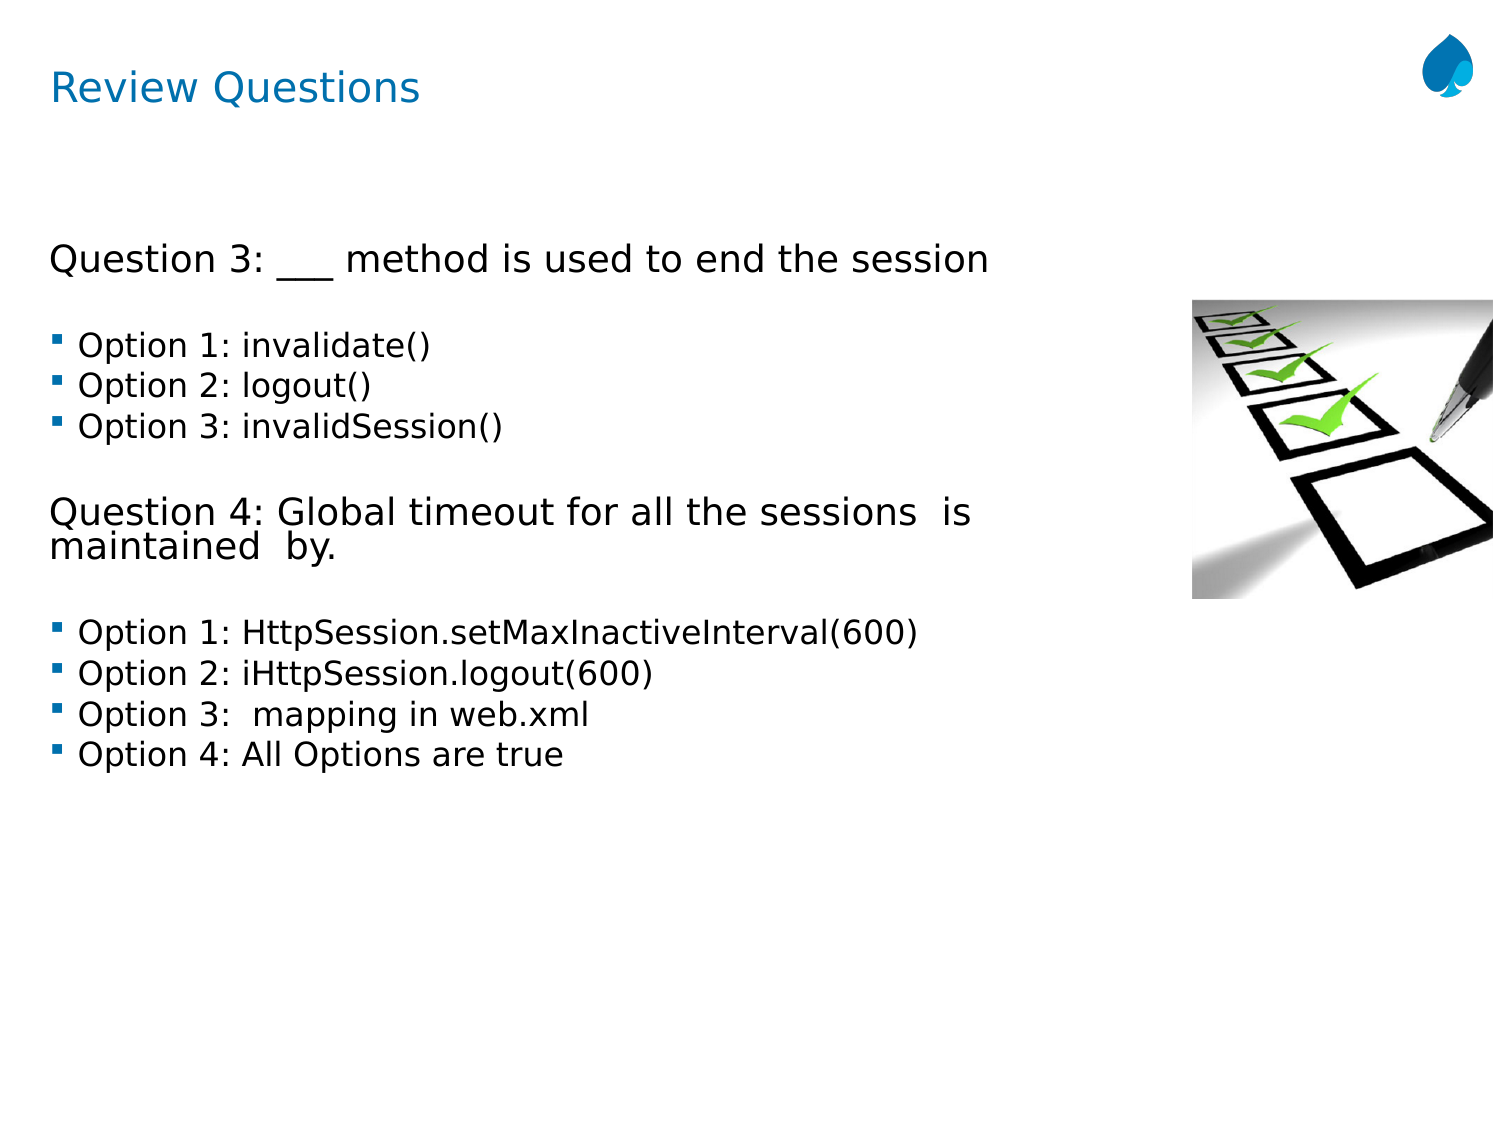

# Review Questions
Question 3: ___ method is used to end the session

Option 1: invalidate()
Option 2: logout()
Option 3: invalidSession()

Question 4: Global timeout for all the sessions  is maintained  by.

Option 1: HttpSession.setMaxInactiveInterval(600)
Option 2: iHttpSession.logout(600)
Option 3:  mapping in web.xml
Option 4: All Options are true